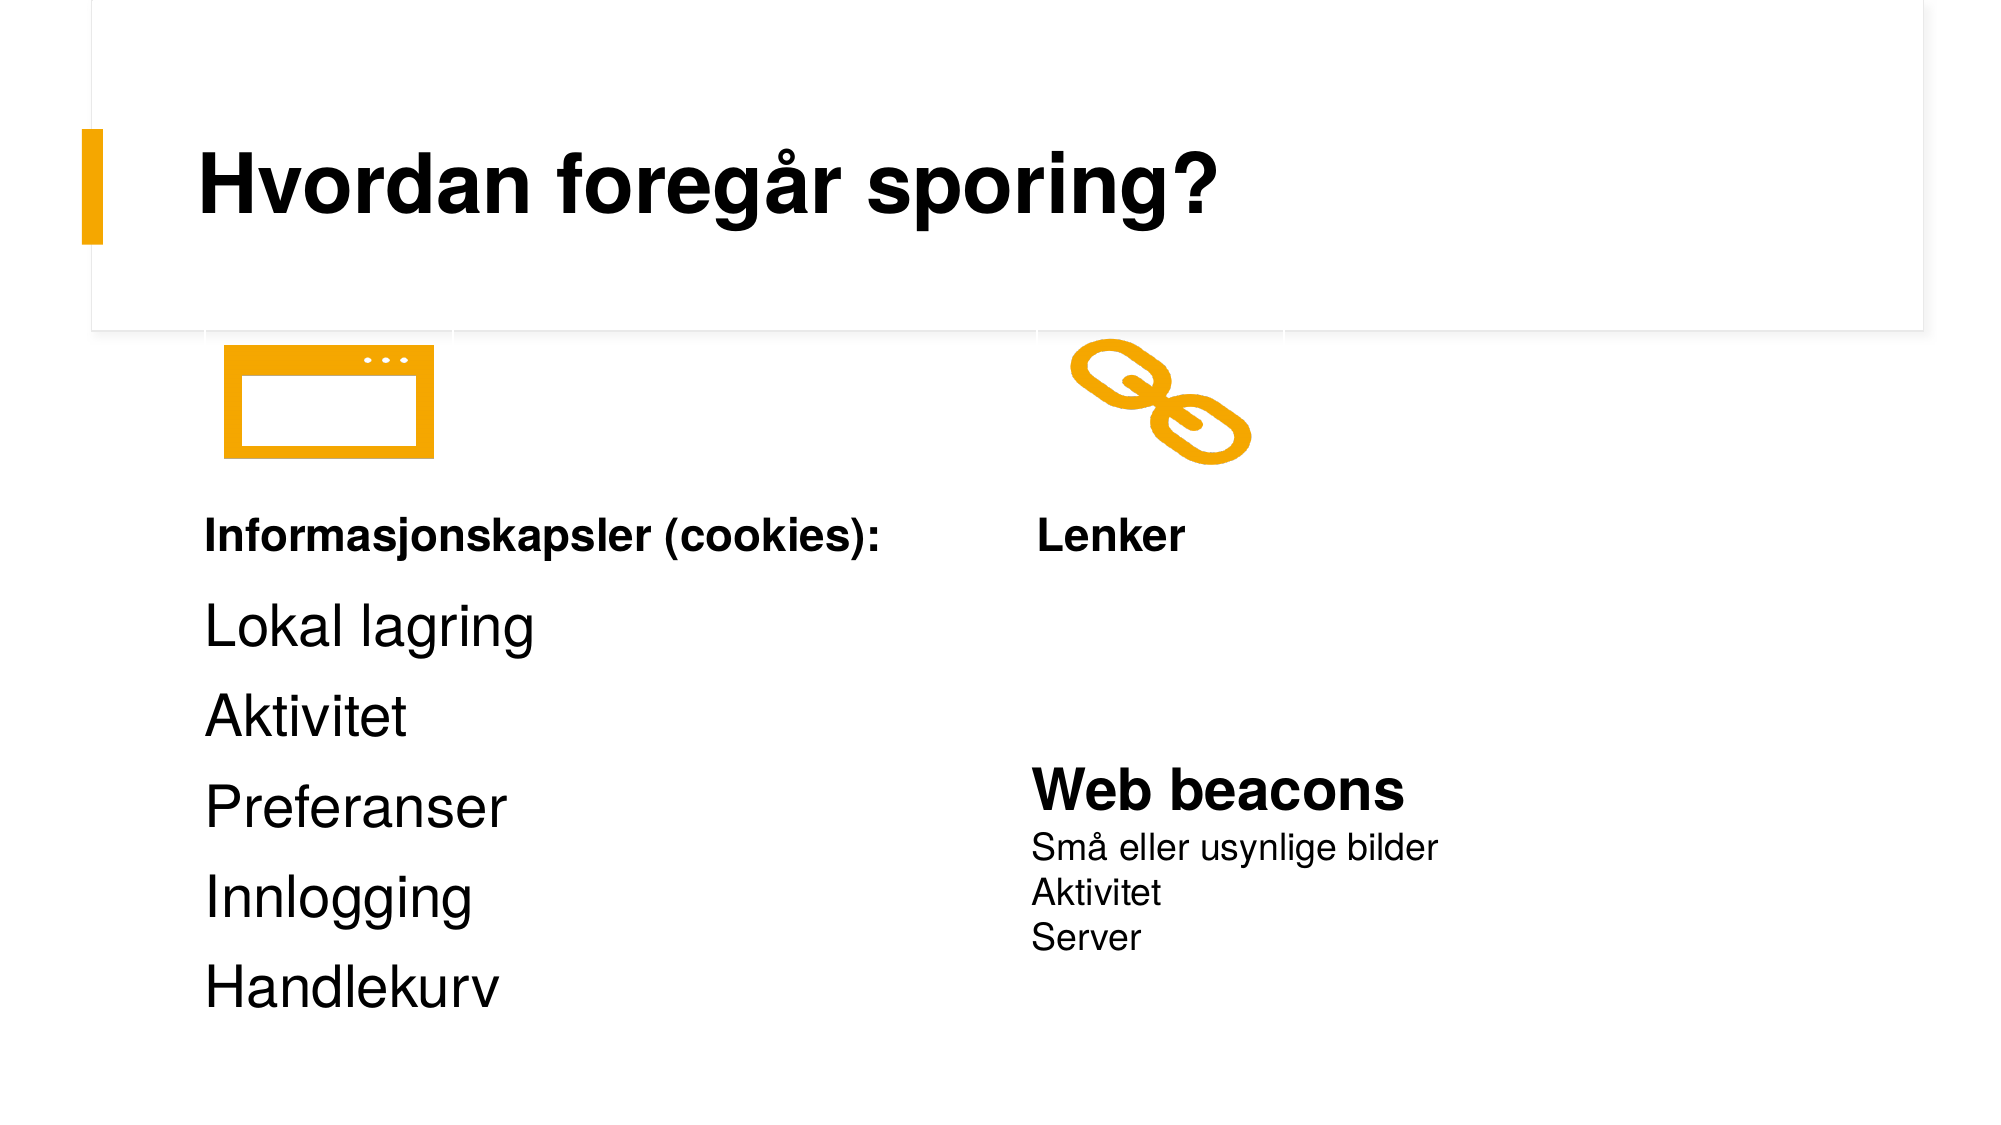

# Hvordan foregår sporing?
Informasjonskapsler (cookies):
Lokal lagring
Aktivitet
Preferanser
Innlogging
Handlekurv
Lenker
Web beacons
Små eller usynlige bilder
Aktivitet
Server